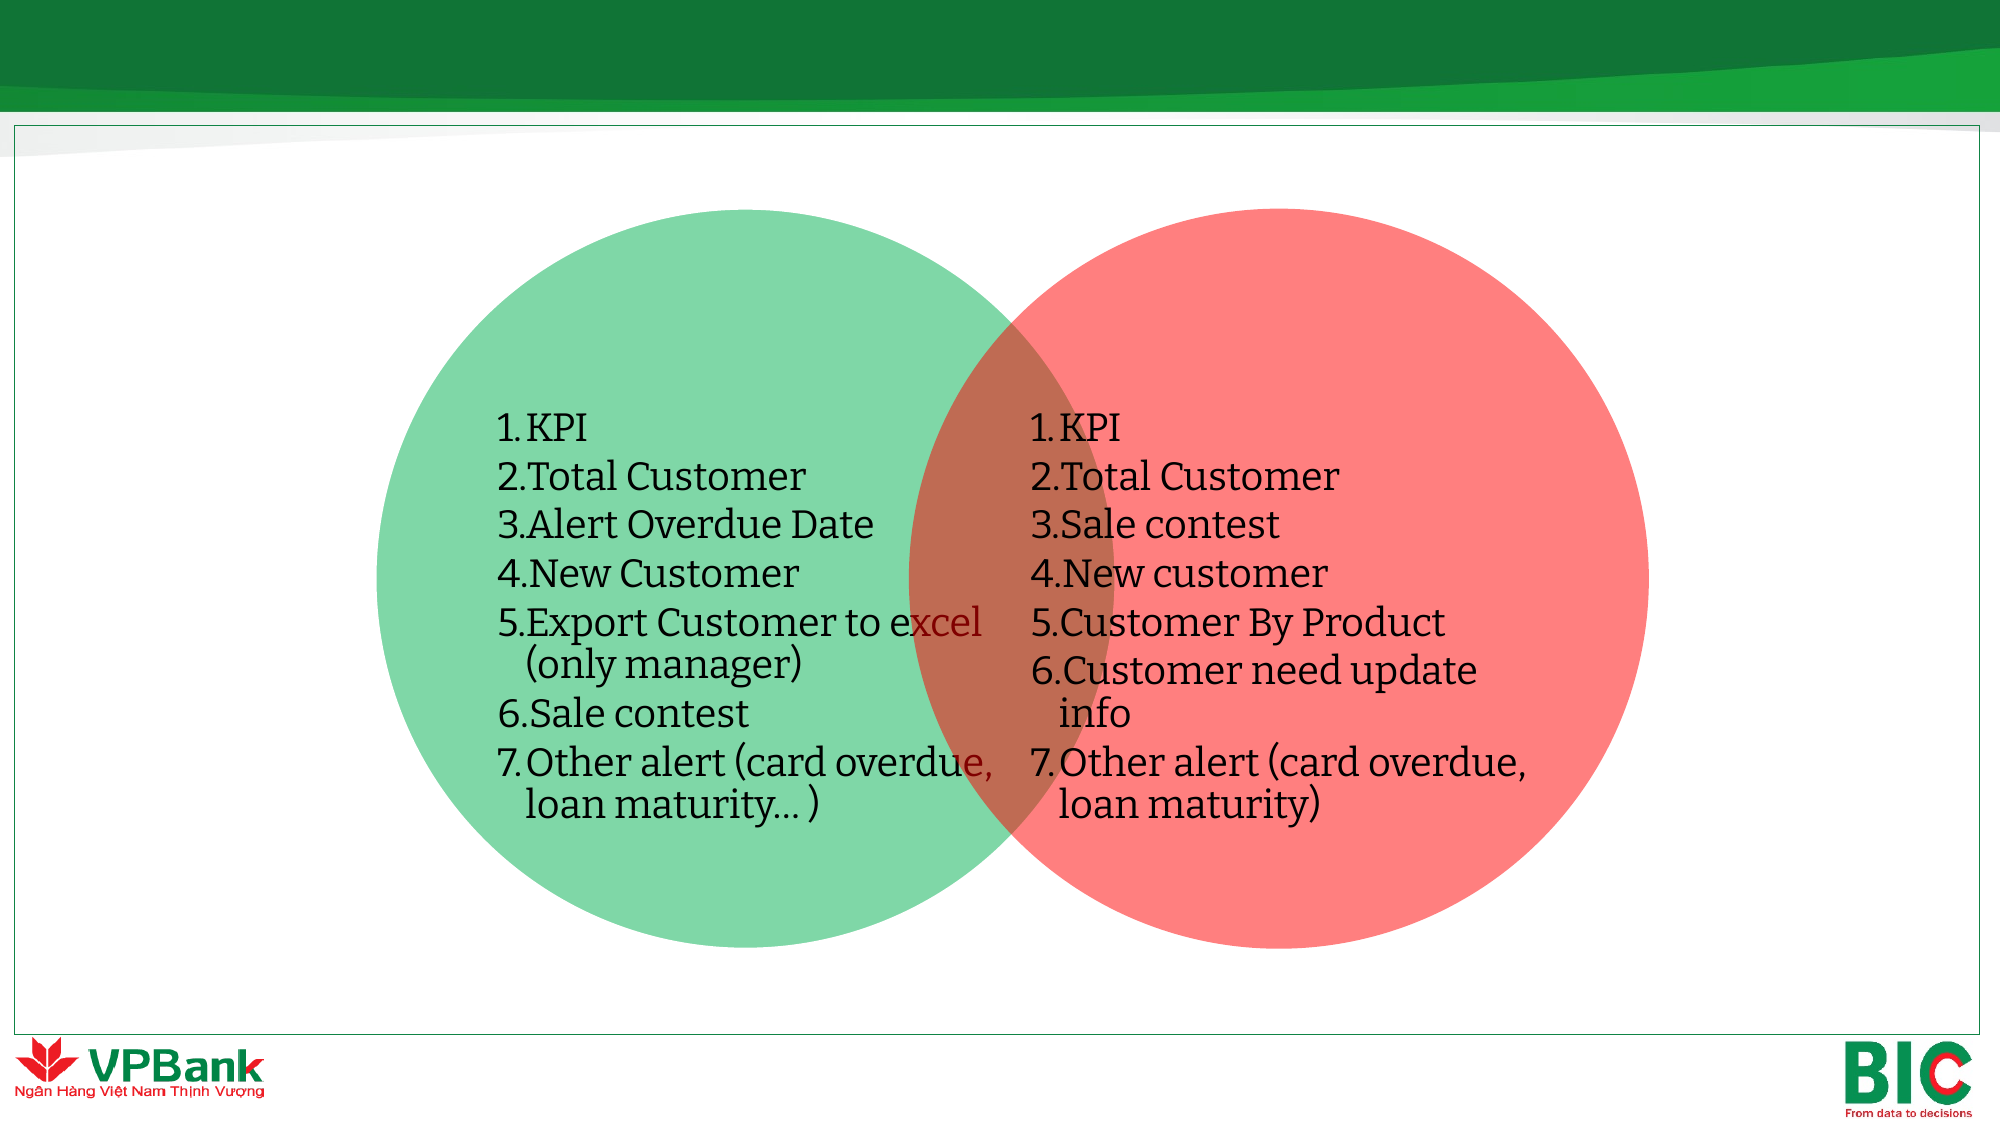

KPI
Total Customer
Alert Overdue Date
New Customer
Export Customer to excel (only manager)
Sale contest
Other alert (card overdue, loan maturity… )

KPI
Total Customer
Sale contest
New customer
Customer By Product
Customer need update info
Other alert (card overdue, loan maturity)